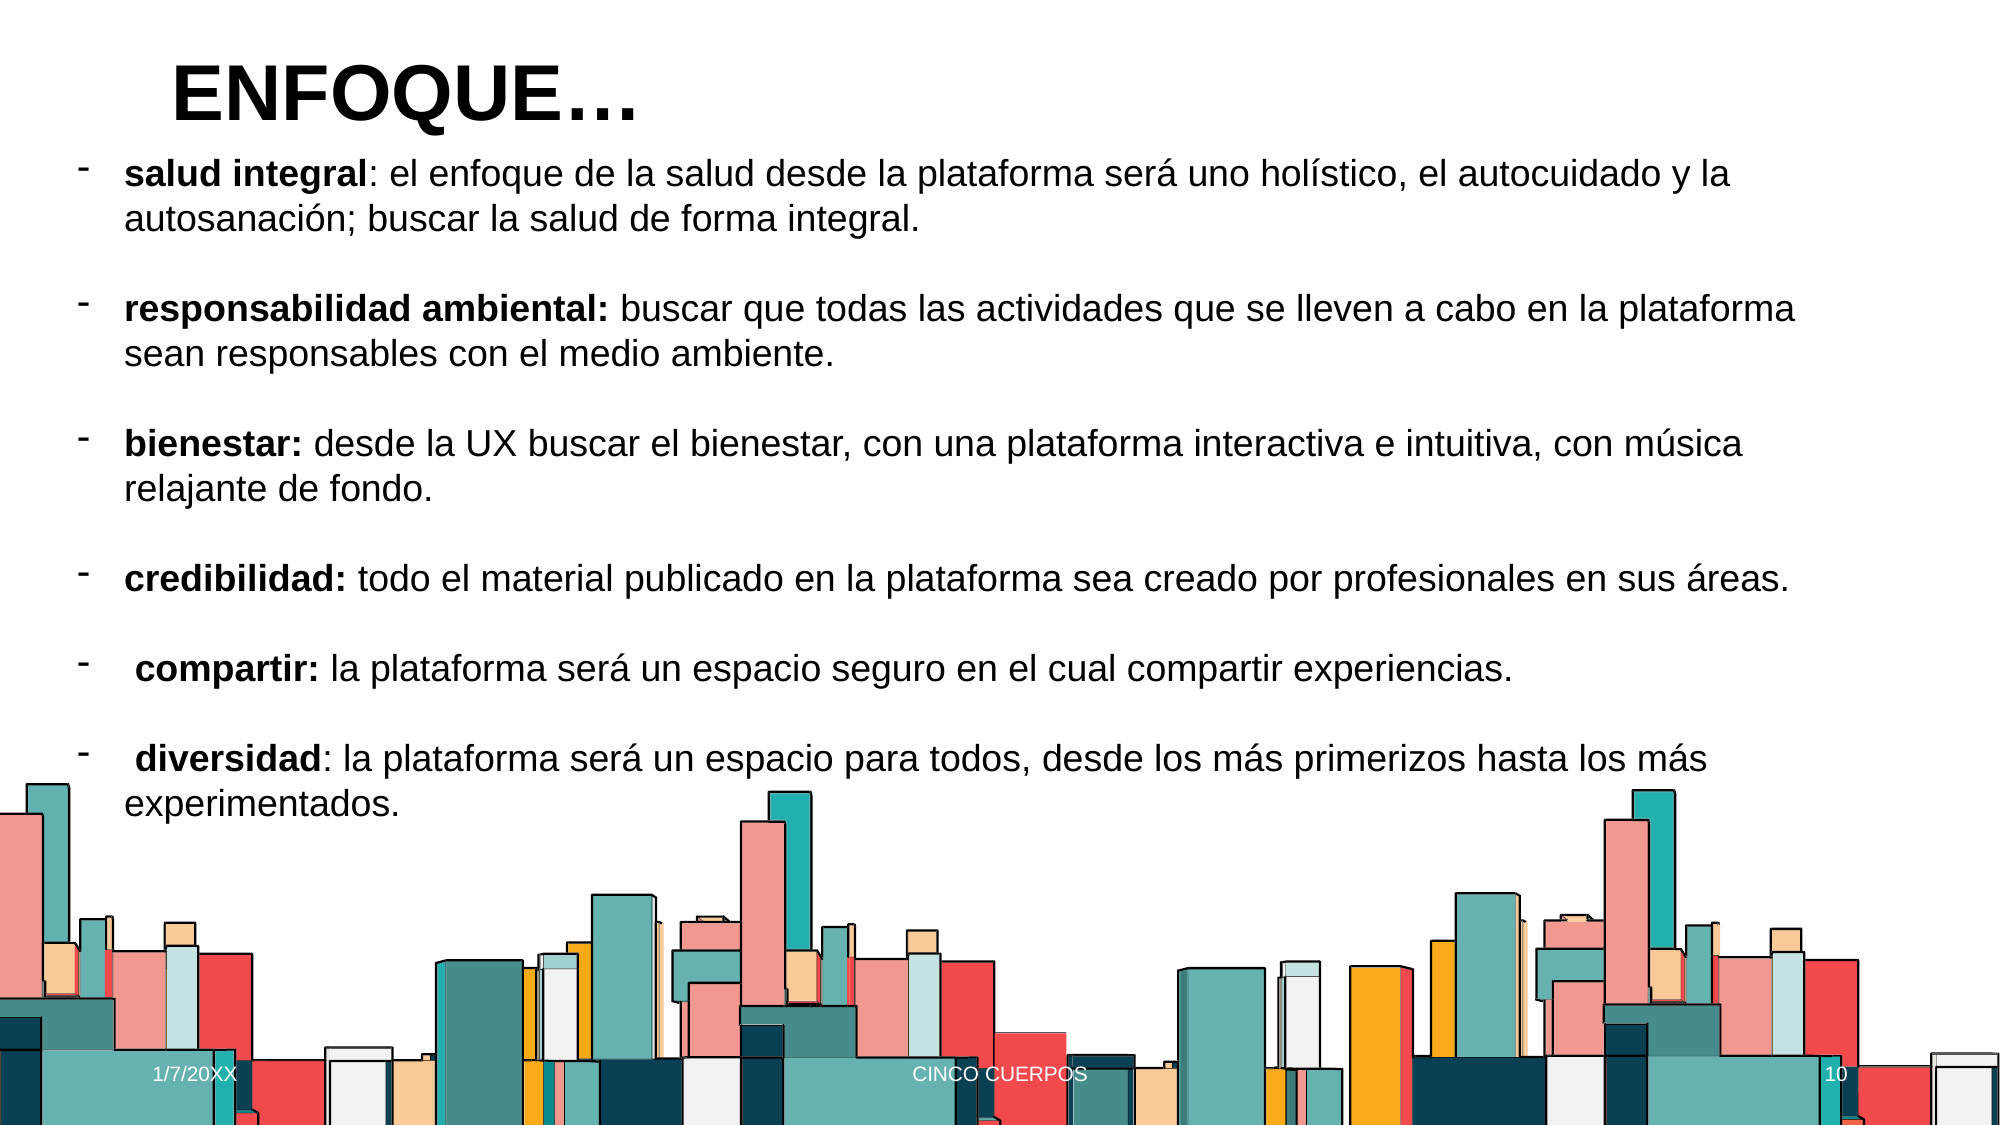

# enfoque…

salud integral: el enfoque de la salud desde la plataforma será uno holístico, el autocuidado y la autosanación; buscar la salud de forma integral.

responsabilidad ambiental: buscar que todas las actividades que se lleven a cabo en la plataforma sean responsables con el medio ambiente.

bienestar: desde la UX buscar el bienestar, con una plataforma interactiva e intuitiva, con música relajante de fondo.

credibilidad: todo el material publicado en la plataforma sea creado por profesionales en sus áreas.

 compartir: la plataforma será un espacio seguro en el cual compartir experiencias.

 diversidad: la plataforma será un espacio para todos, desde los más primerizos hasta los más experimentados.
1/7/20XX
CINCO CUERPOS
10